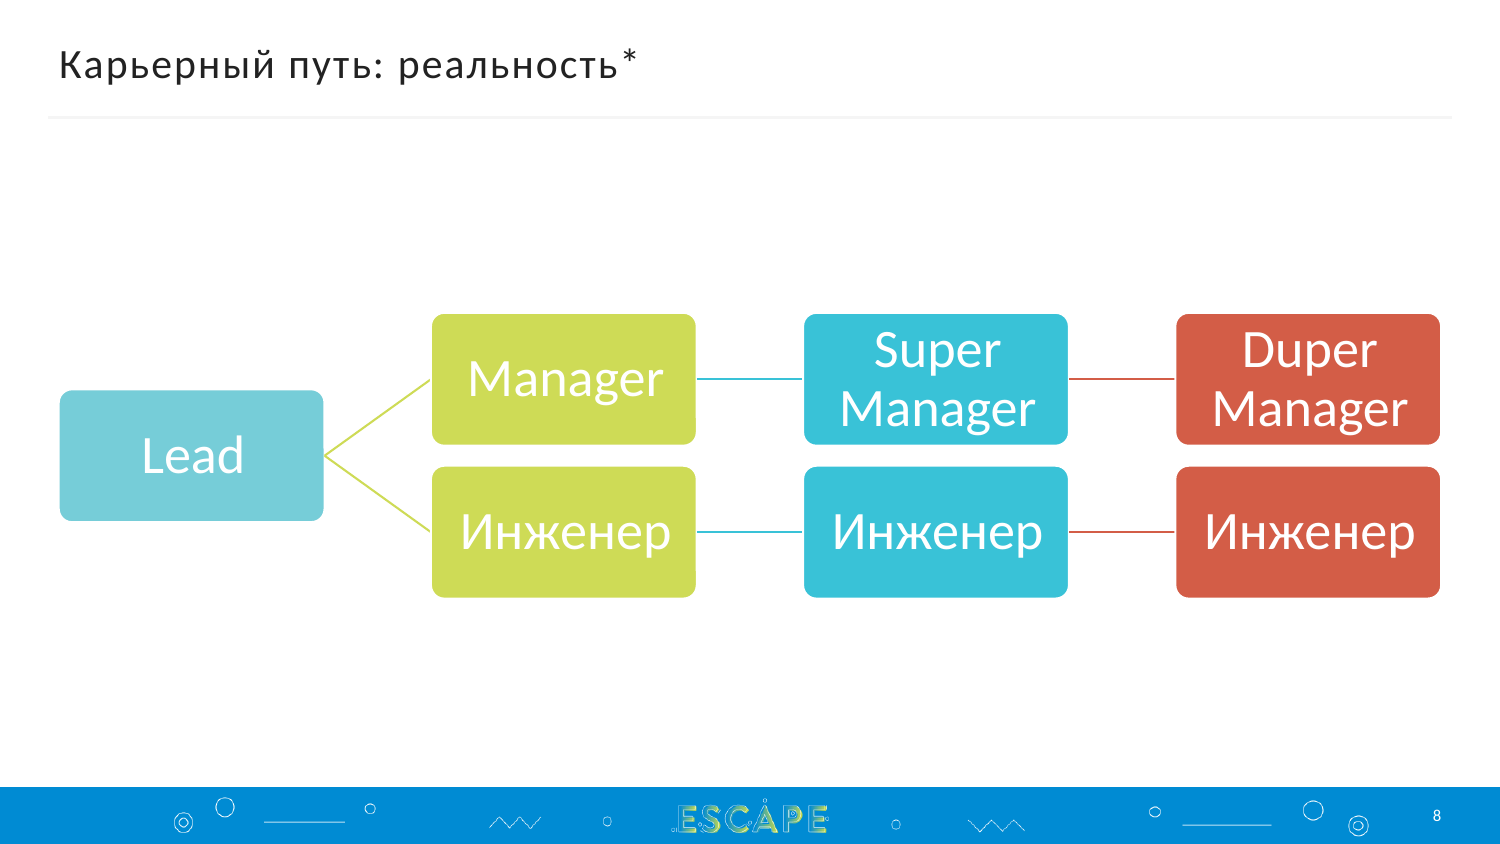

# Карьерный путь: реальность*
Lead

Manager

Super Manager

Duper Manager

Инженер

Инженер

Инженер
8